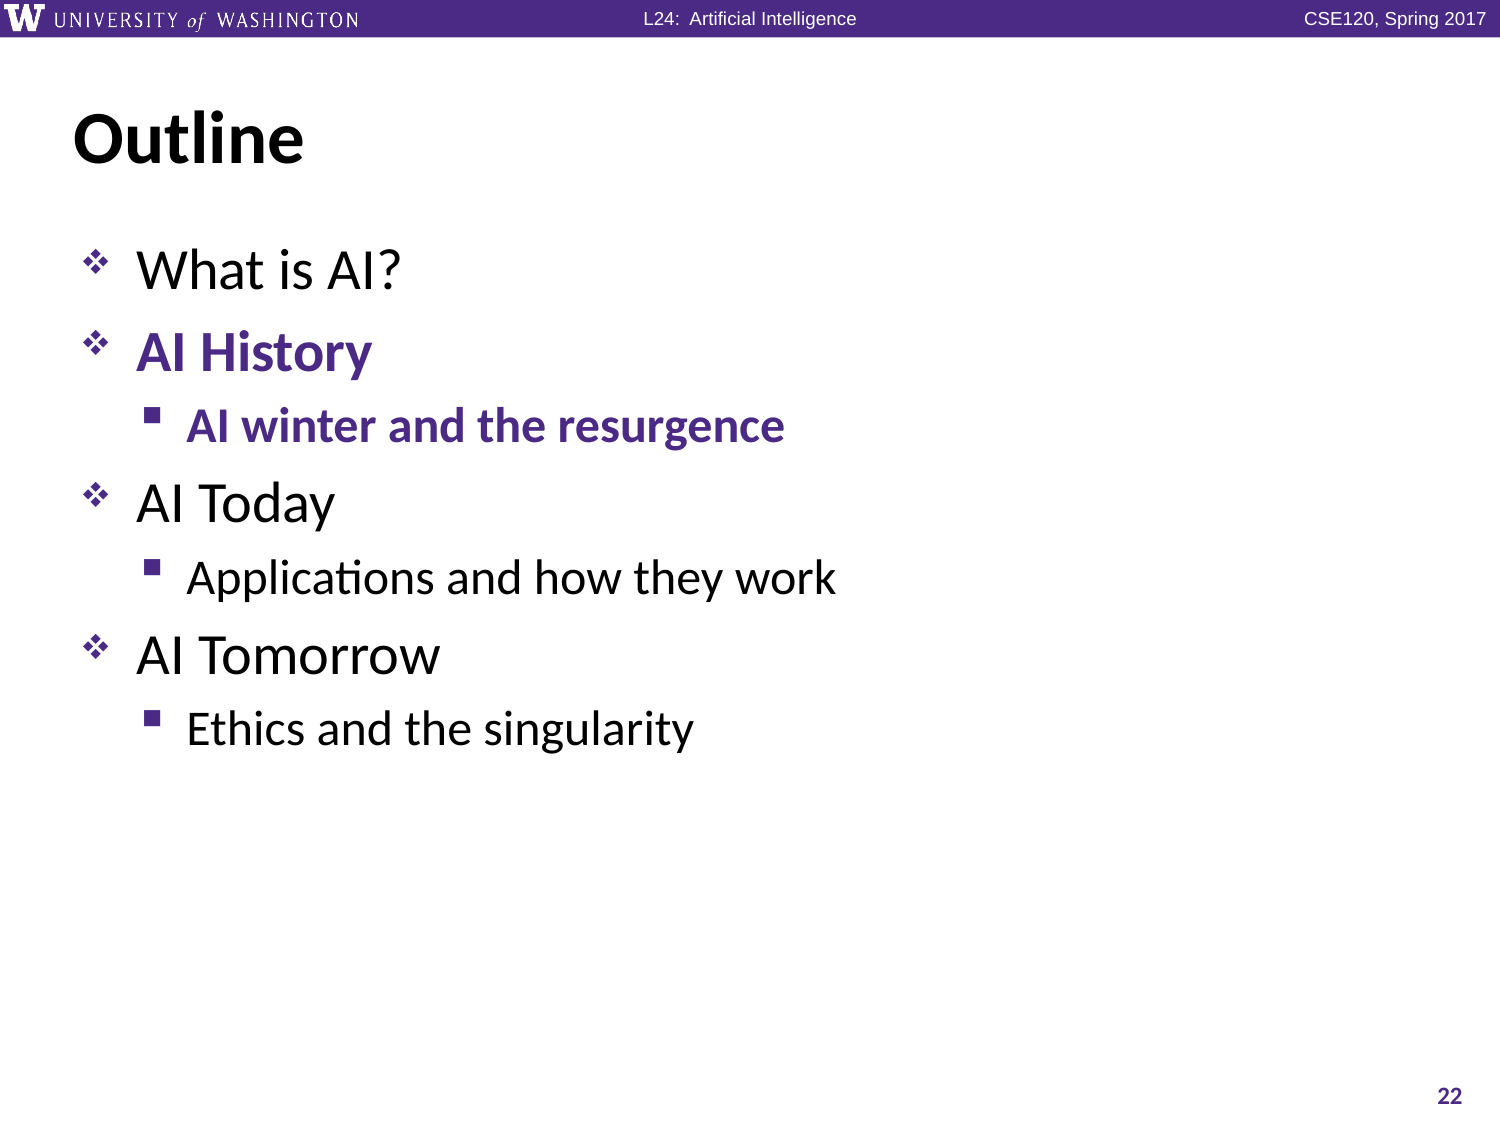

# Outline
What is AI?
AI History
AI winter and the resurgence
AI Today
Applications and how they work
AI Tomorrow
Ethics and the singularity
22